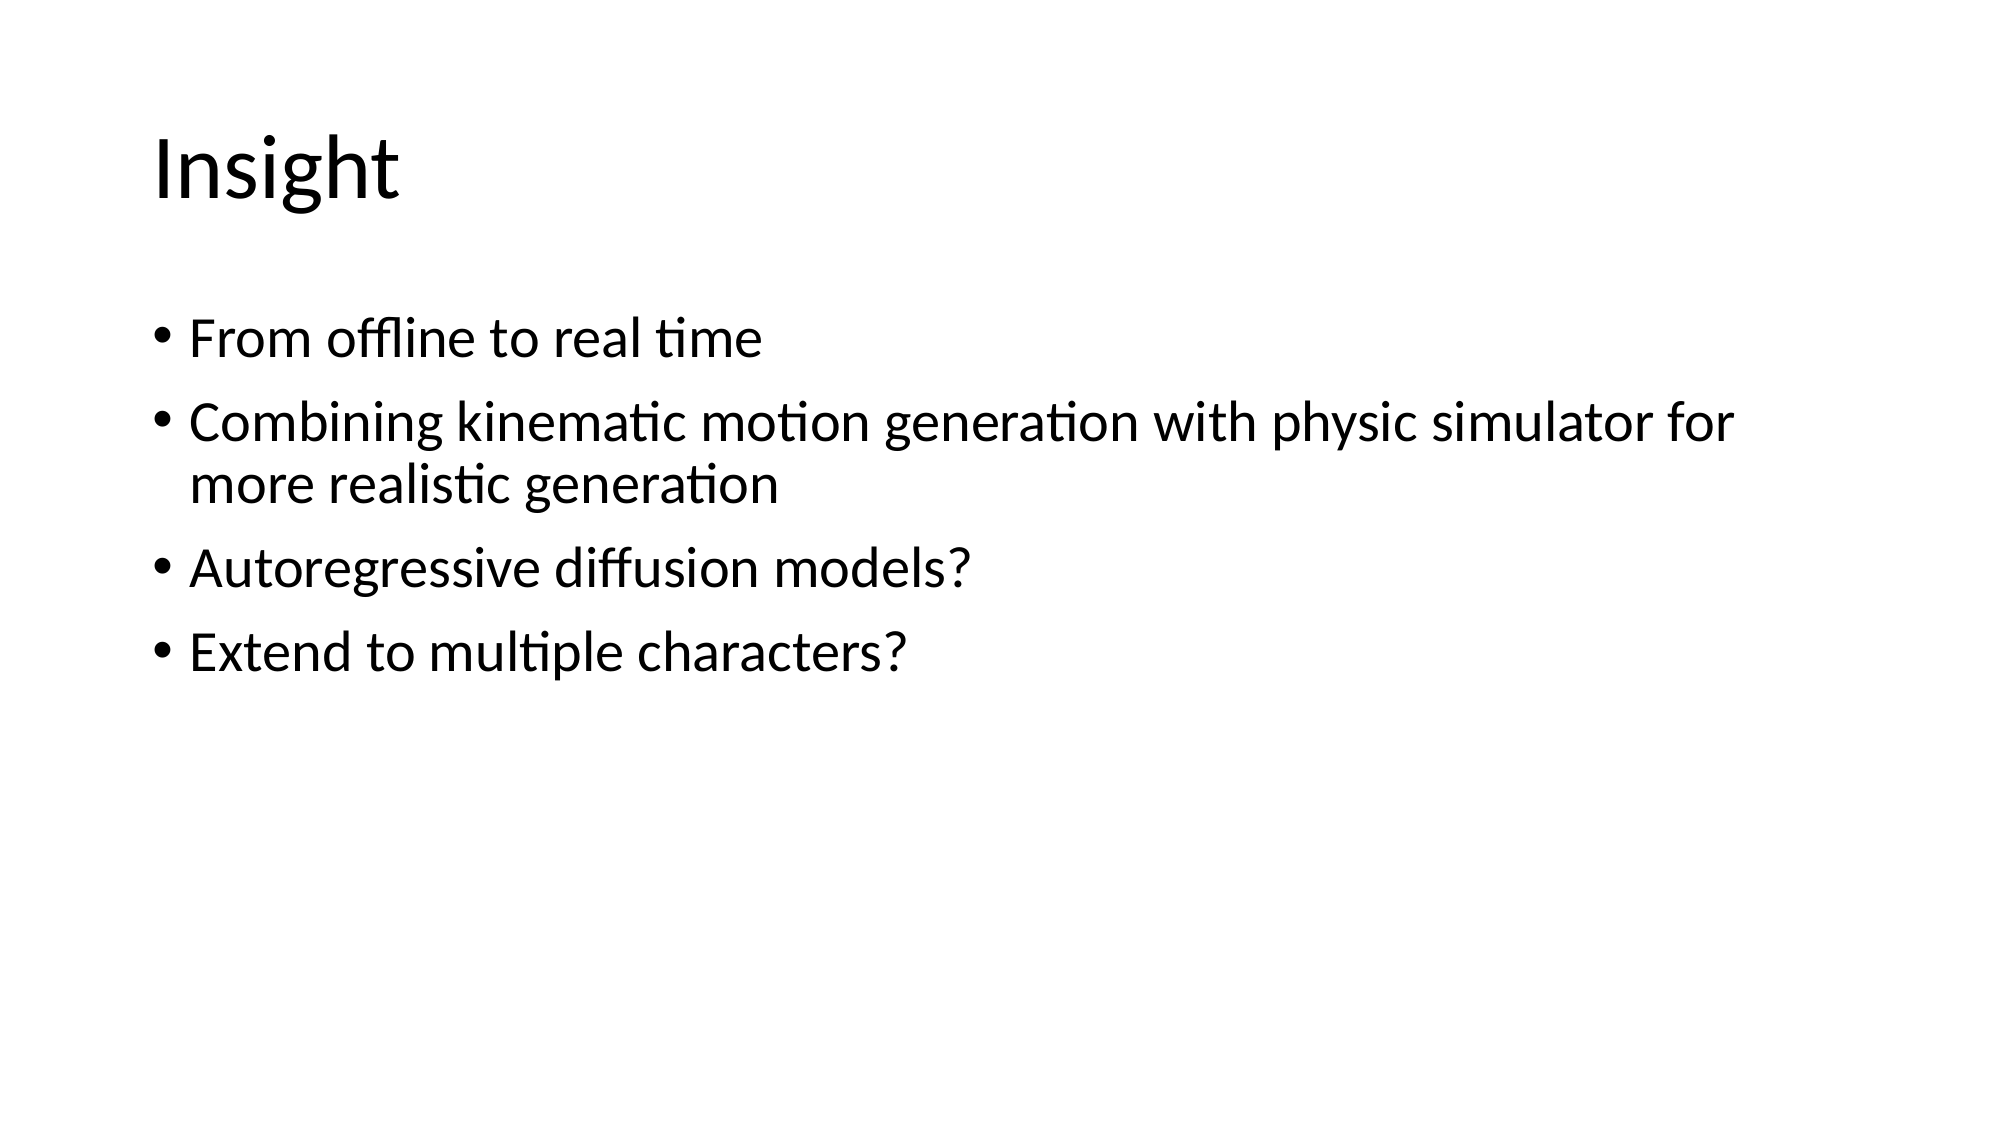

# Insight
From offline to real time
Combining kinematic motion generation with physic simulator for more realistic generation
Autoregressive diffusion models?
Extend to multiple characters?